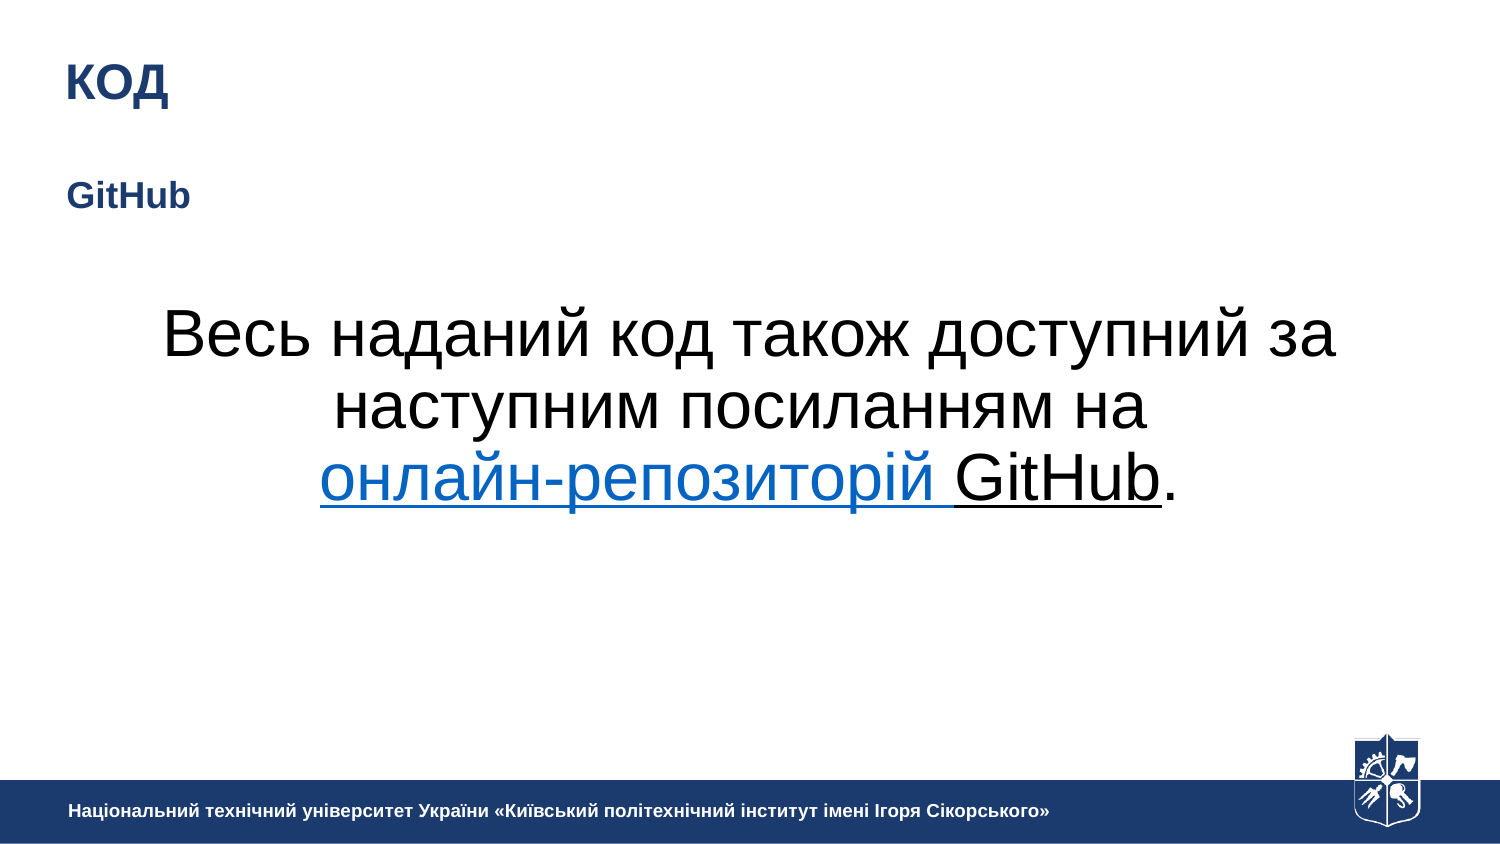

КОД
GitHub
Весь наданий код також доступний за наступним посиланням на онлайн-репозиторій GitHub.